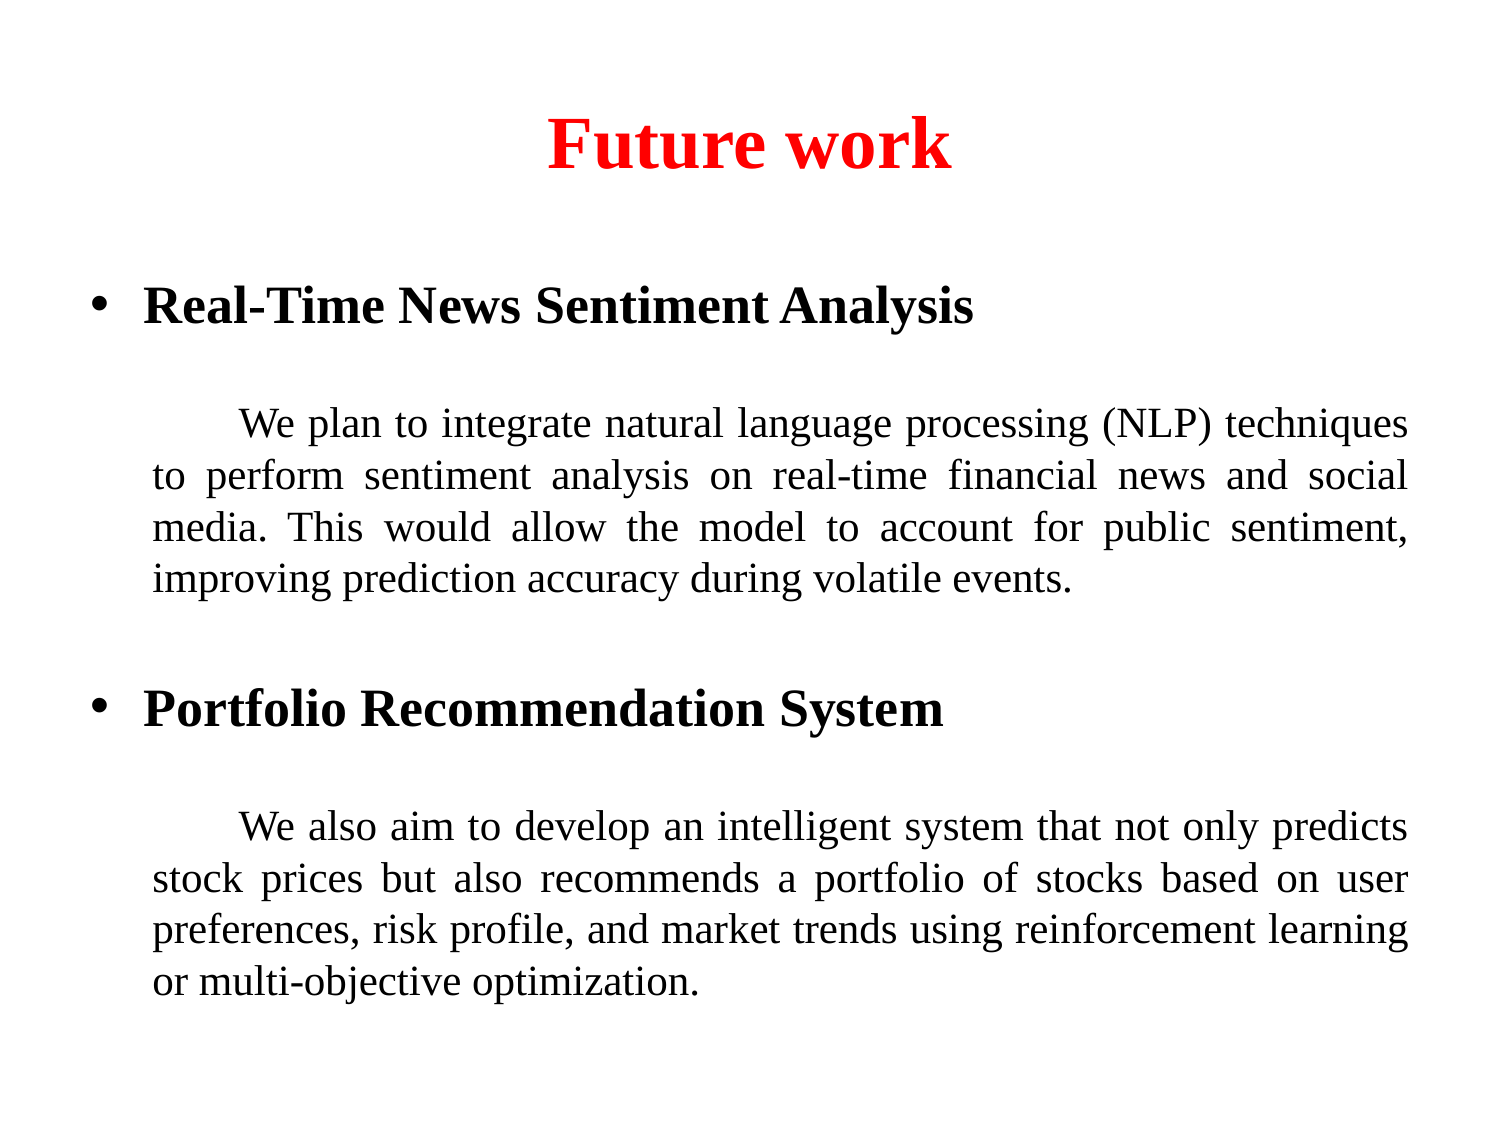

# Future work
Real-Time News Sentiment Analysis
       We plan to integrate natural language processing (NLP) techniques to perform sentiment analysis on real-time financial news and social media. This would allow the model to account for public sentiment, improving prediction accuracy during volatile events.

Portfolio Recommendation System
       We also aim to develop an intelligent system that not only predicts stock prices but also recommends a portfolio of stocks based on user preferences, risk profile, and market trends using reinforcement learning or multi-objective optimization.